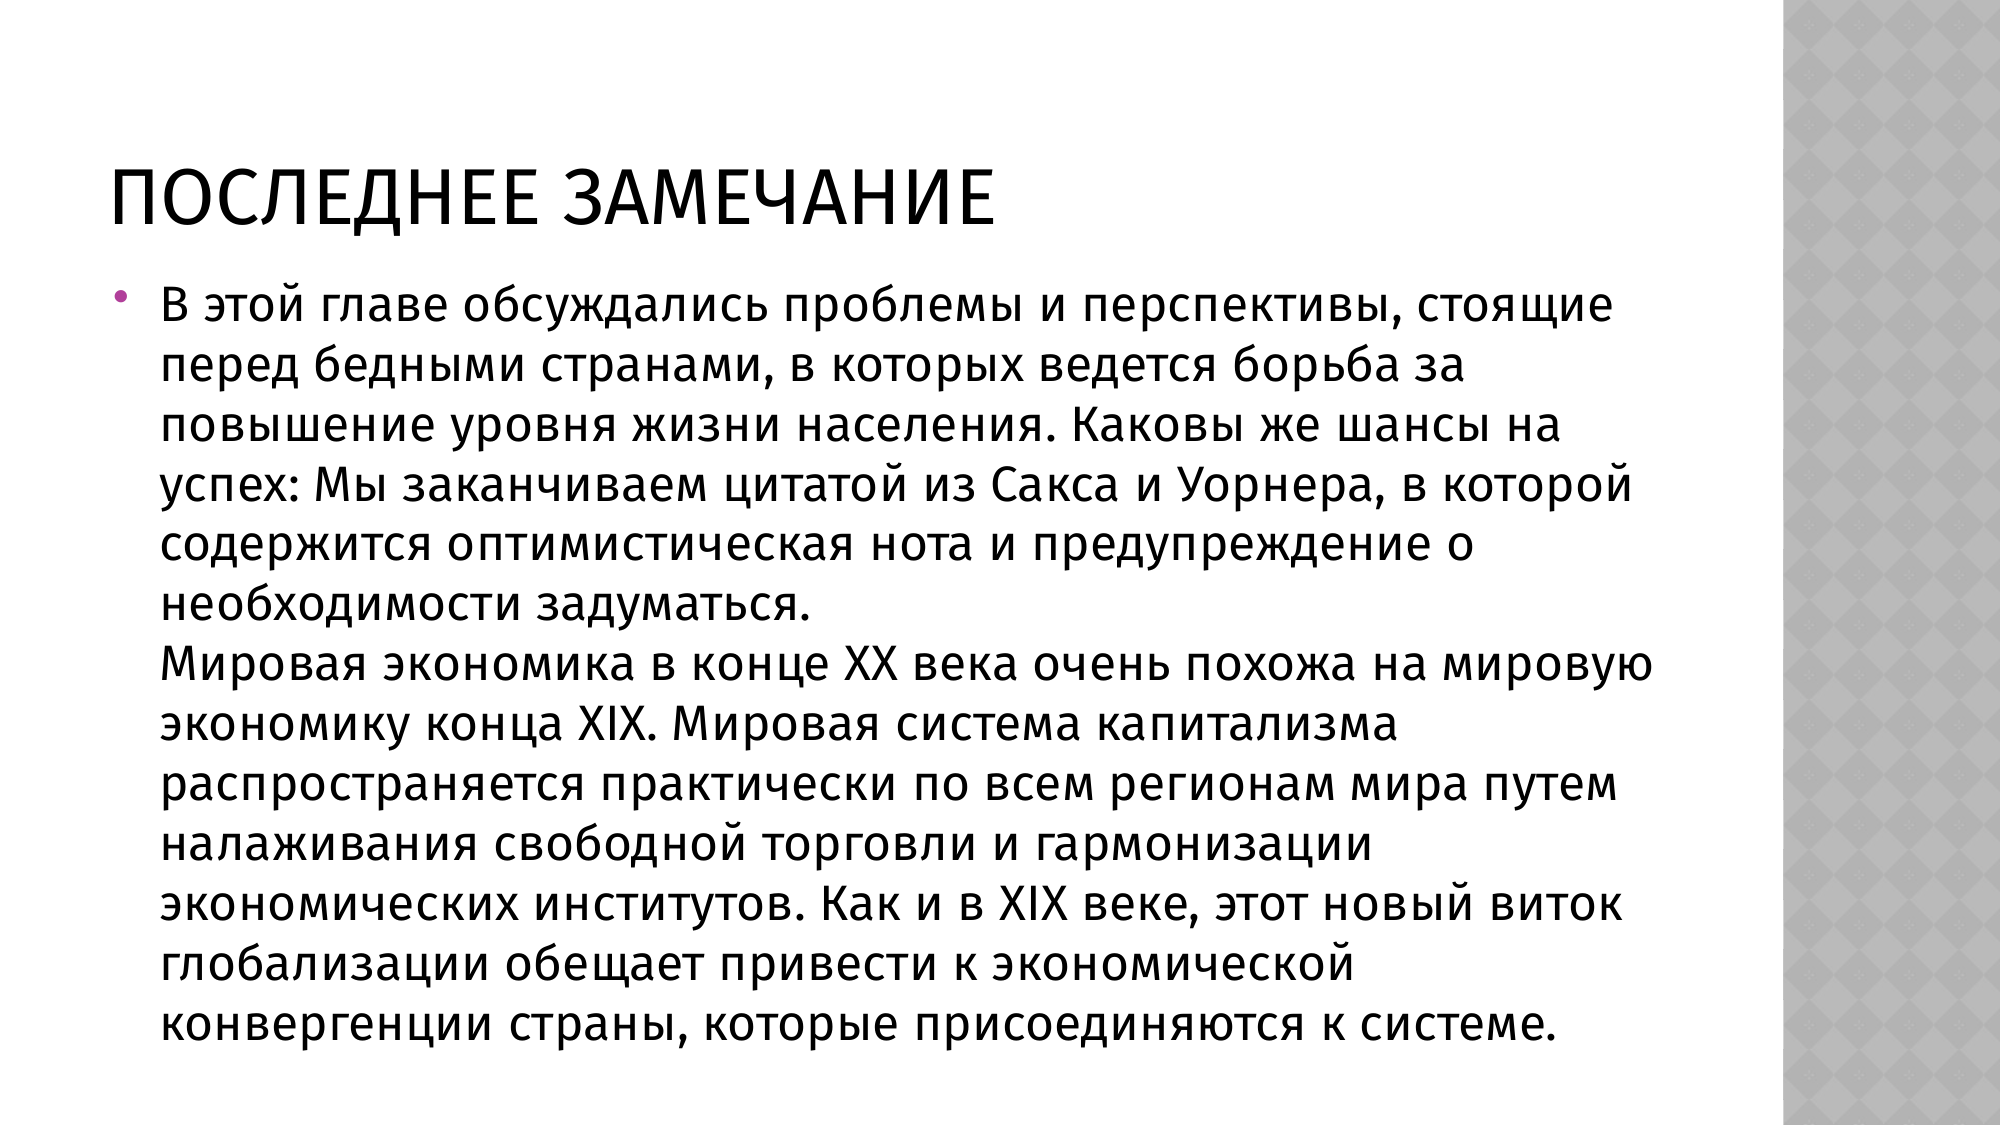

# ПОСЛЕДНЕЕ ЗАМЕЧАНИЕ
В этой главе обсуждались проблемы и перспективы, стоящие перед бедными странами, в которых ведется борьба за повышение уровня жизни населения. Каковы же шансы на успех: Мы заканчиваем цитатой из Сакса и Уорнера, в которой содержится оптимистическая нота и предупреждение о необходимости задуматься.
Мировая экономика в конце XX века очень похожа на мировую экономику конца XIX. Мировая система капитализма распространяется практически по всем регионам мира путем налаживания свободной торговли и гармонизации экономических институтов. Как и в XIX веке, этот новый виток глобализации обещает привести к экономической конвергенции страны, которые присоединяются к системе.